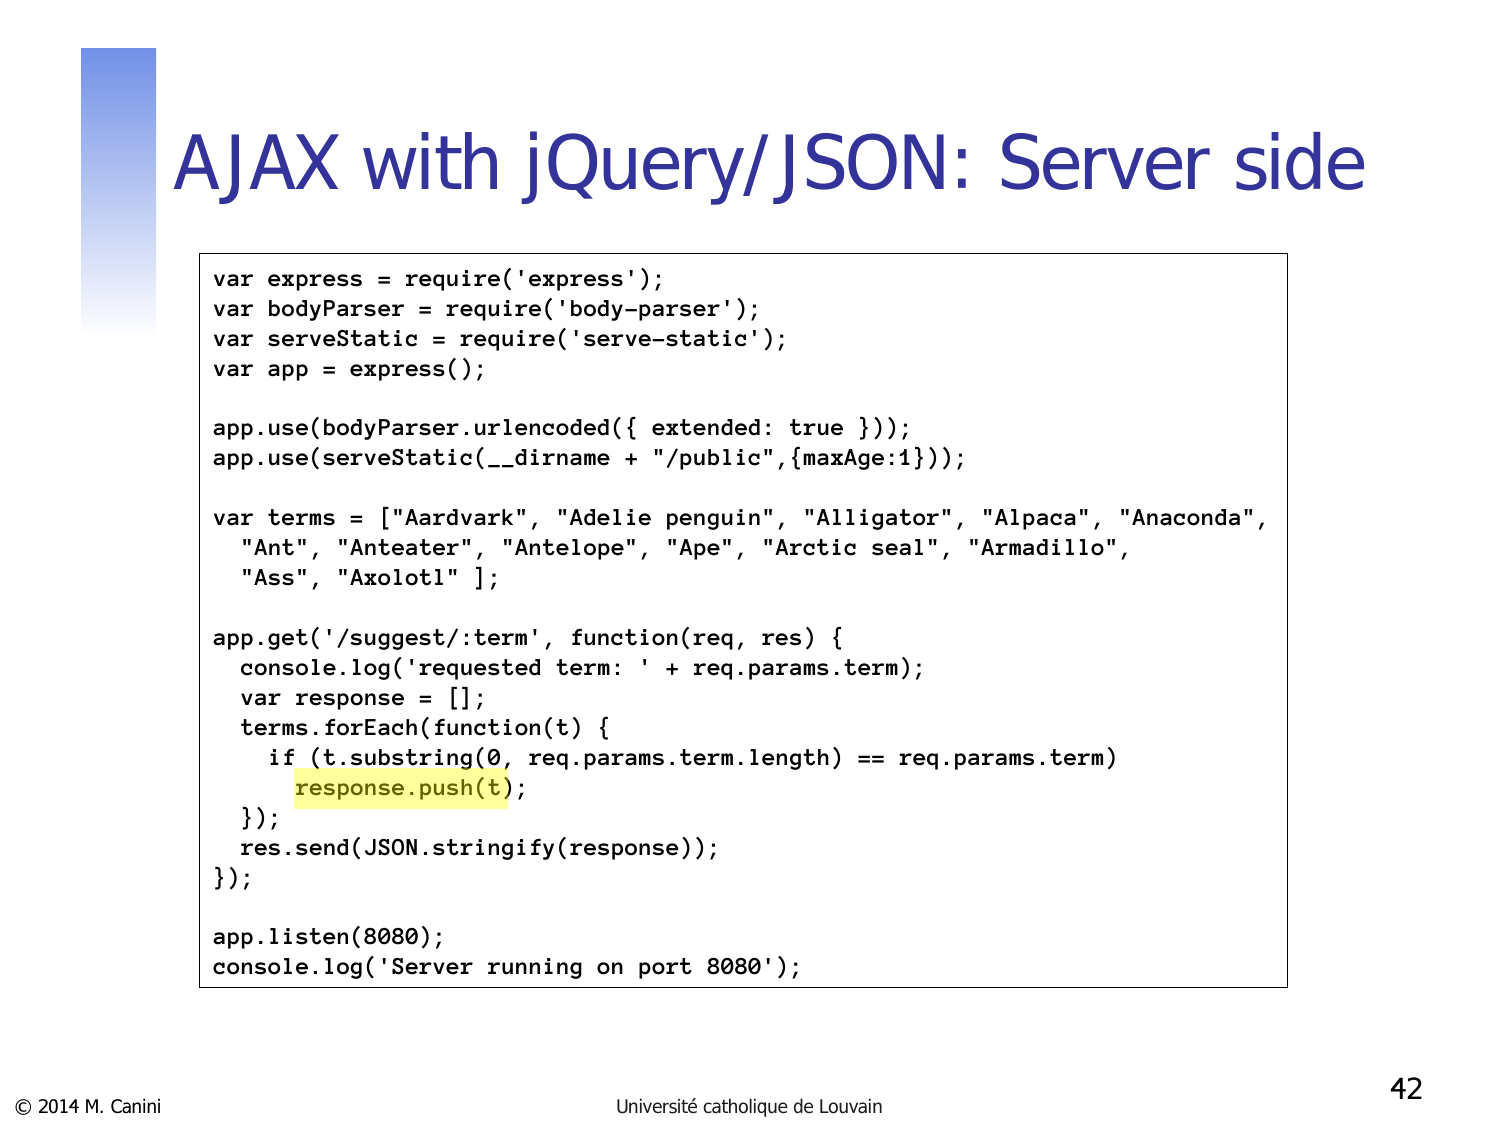

# AJAX with jQuery/JSON: Server side
var express = require('express');
var bodyParser = require('body-parser');
var serveStatic = require('serve-static');
var app = express();

app.use(bodyParser.urlencoded({ extended: true }));
app.use(serveStatic(__dirname + "/public",{maxAge:1}));

var terms = ["Aardvark", "Adelie penguin", "Alligator", "Alpaca", "Anaconda",
  "Ant", "Anteater", "Antelope", "Ape", "Arctic seal", "Armadillo",
  "Ass", "Axolotl" ];

app.get('/suggest/:term', function(req, res) {
  console.log('requested term: ' + req.params.term);
  var response = [];
  terms.forEach(function(t) {
    if (t.substring(0, req.params.term.length) == req.params.term)
      response.push(t);
  });
  res.send(JSON.stringify(response));
});

app.listen(8080);
console.log('Server running on port 8080');

42
Université catholique de Louvain